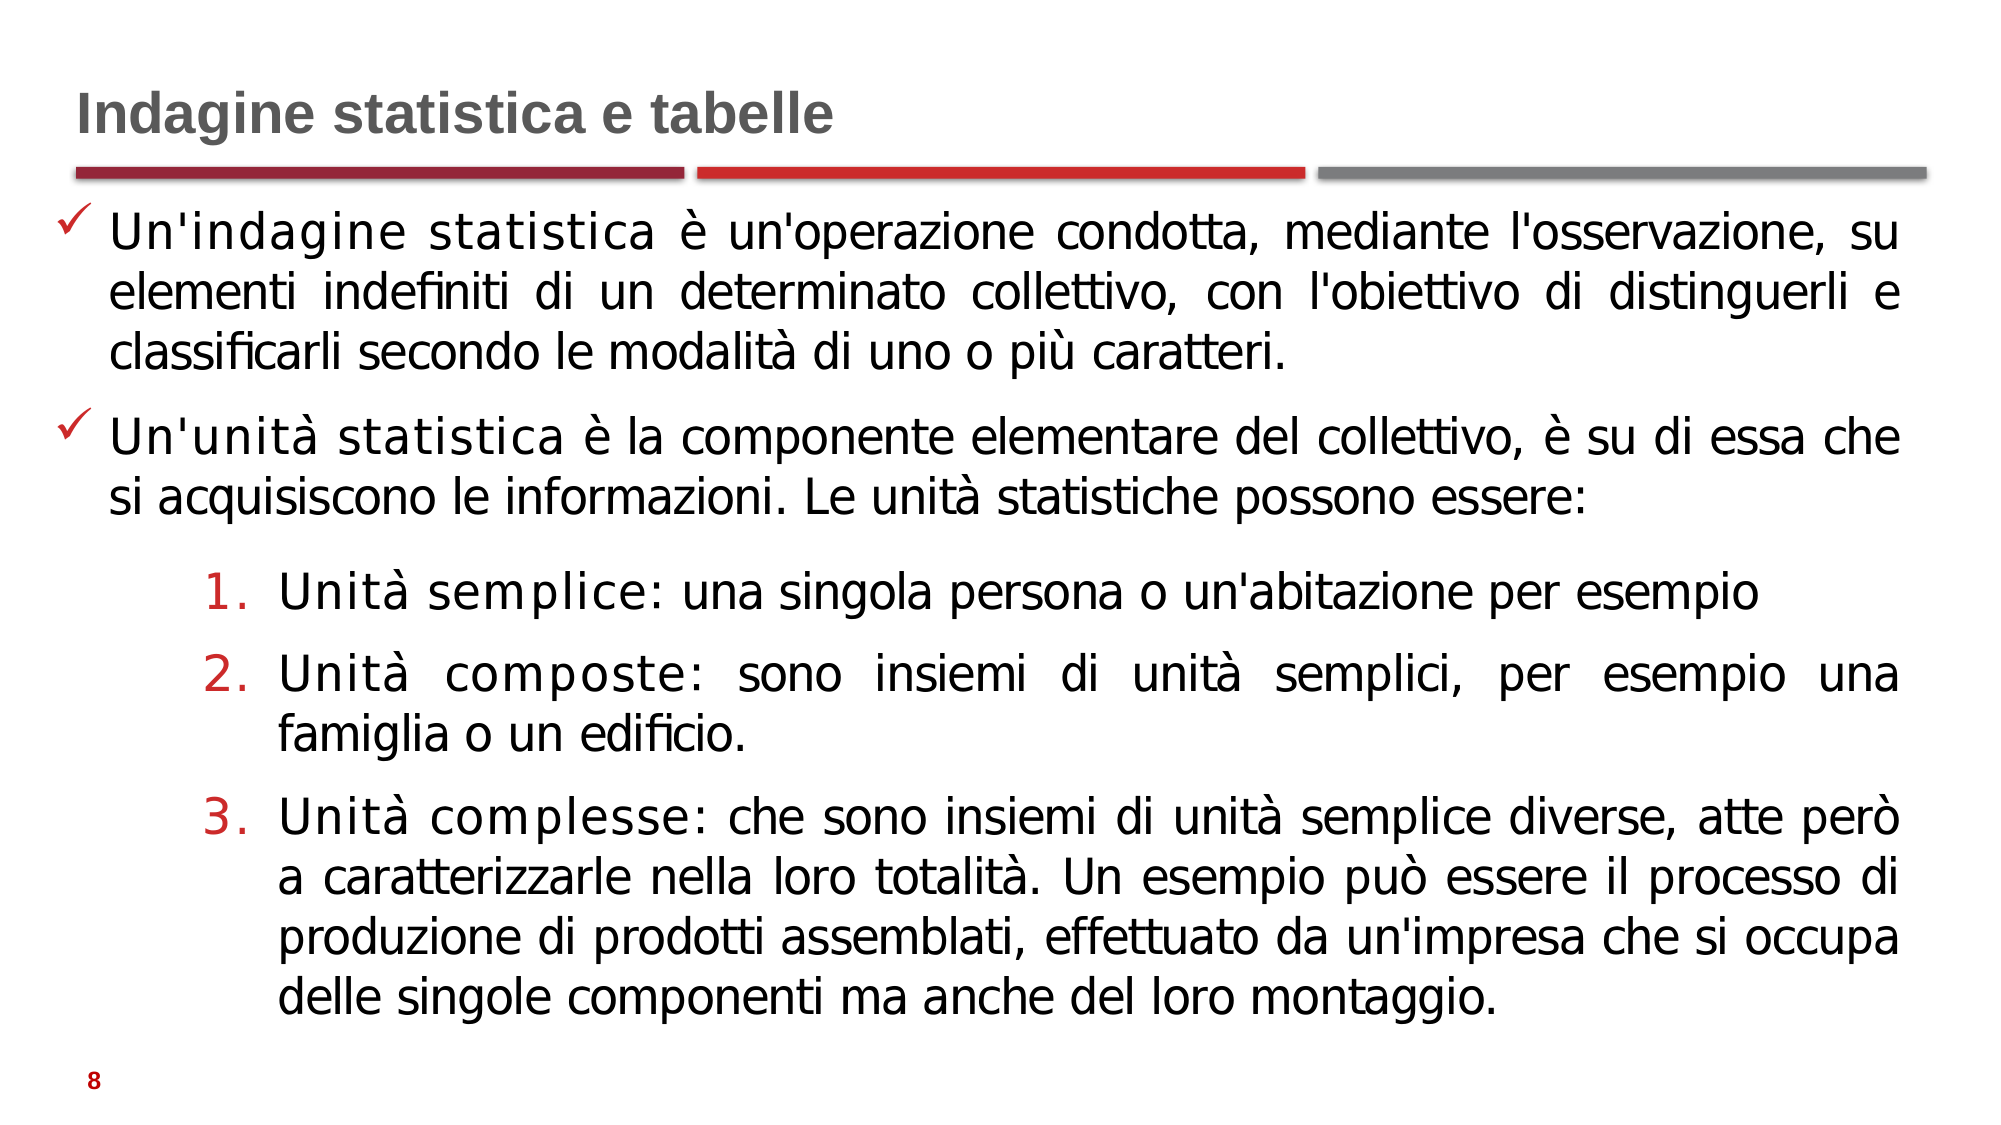

# Indagine statistica e tabelle
Un'indagine statistica è un'operazione condotta, mediante l'osservazione, su elementi indefiniti di un determinato collettivo, con l'obiettivo di distinguerli e classificarli secondo le modalità di uno o più caratteri.
Un'unità statistica è la componente elementare del collettivo, è su di essa che si acquisiscono le informazioni. Le unità statistiche possono essere:
Unità semplice: una singola persona o un'abitazione per esempio
Unità composte: sono insiemi di unità semplici, per esempio una famiglia o un edificio.
Unità complesse: che sono insiemi di unità semplice diverse, atte però a caratterizzarle nella loro totalità. Un esempio può essere il processo di produzione di prodotti assemblati, effettuato da un'impresa che si occupa delle singole componenti ma anche del loro montaggio.
8